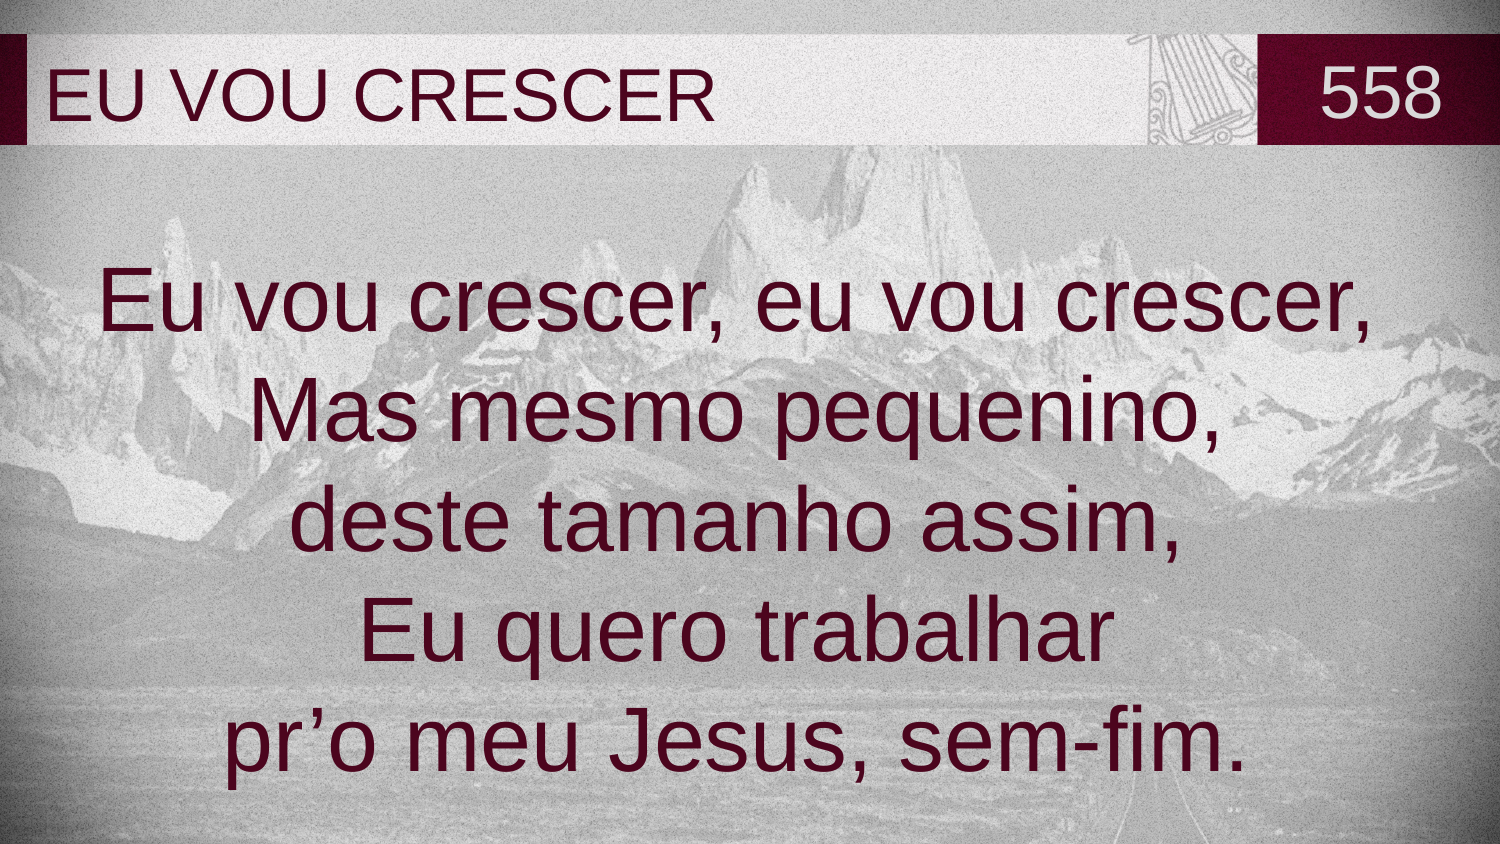

# EU VOU CRESCER
558
Eu vou crescer, eu vou crescer,
Mas mesmo pequenino,
deste tamanho assim,
Eu quero trabalhar
pr’o meu Jesus, sem-fim.